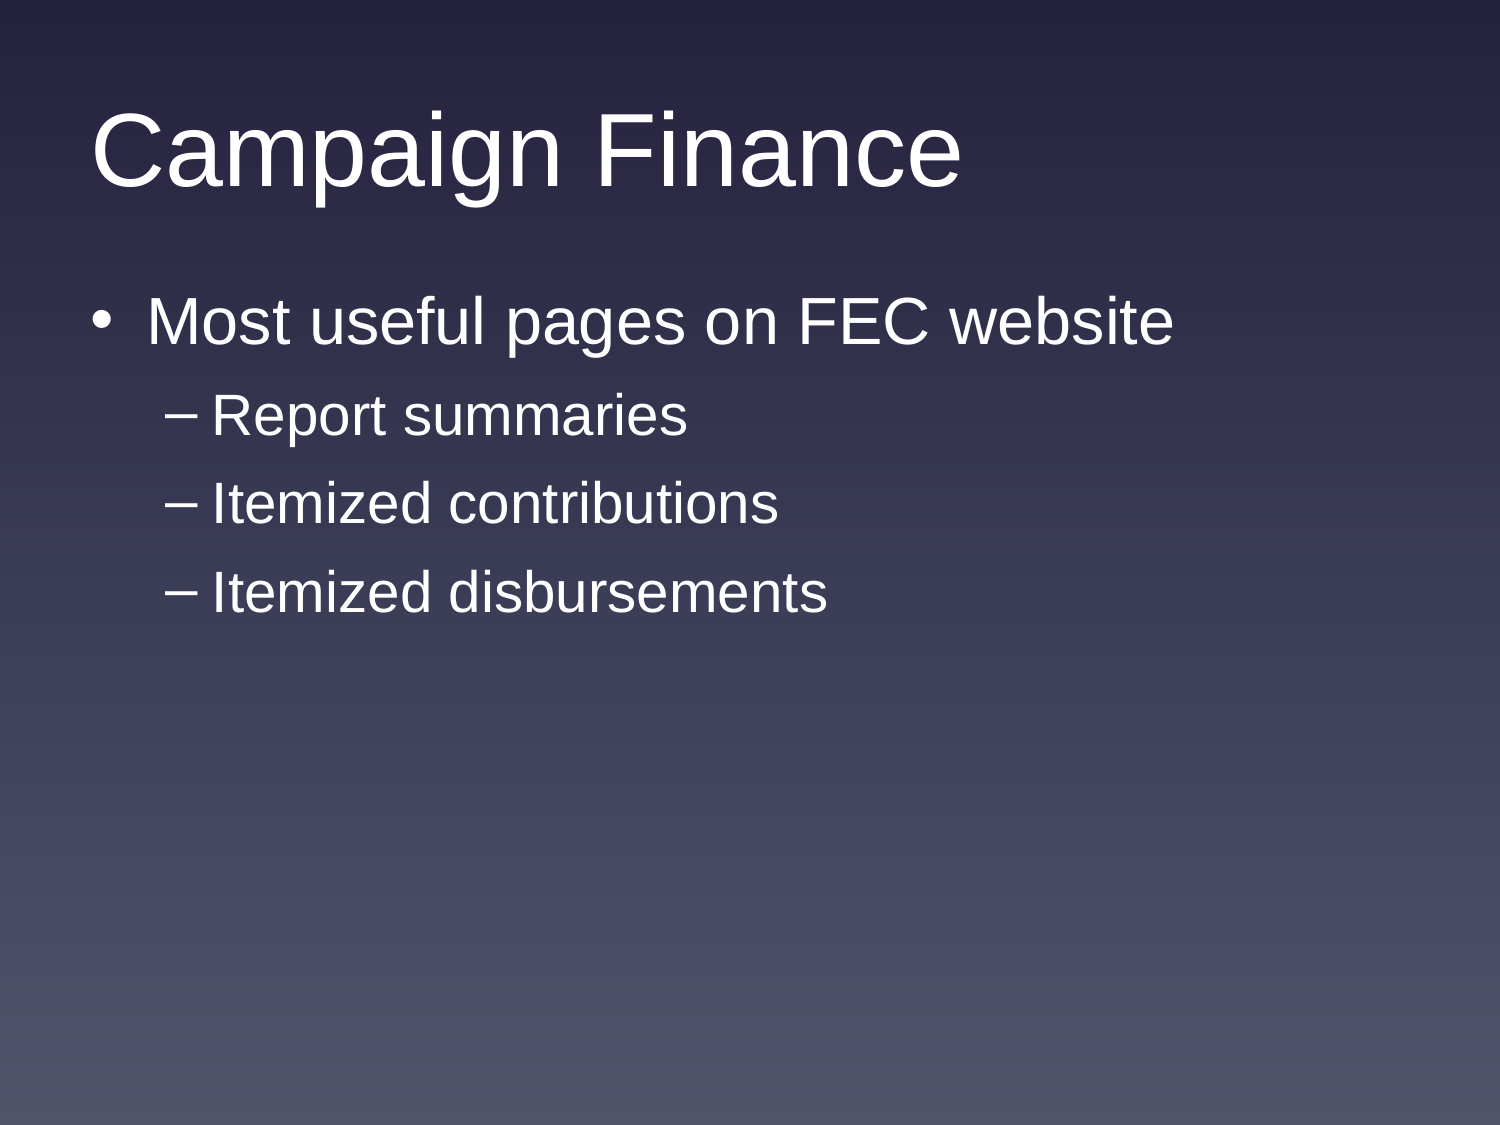

# Campaign Finance
Most useful pages on FEC website
Report summaries
Itemized contributions
Itemized disbursements